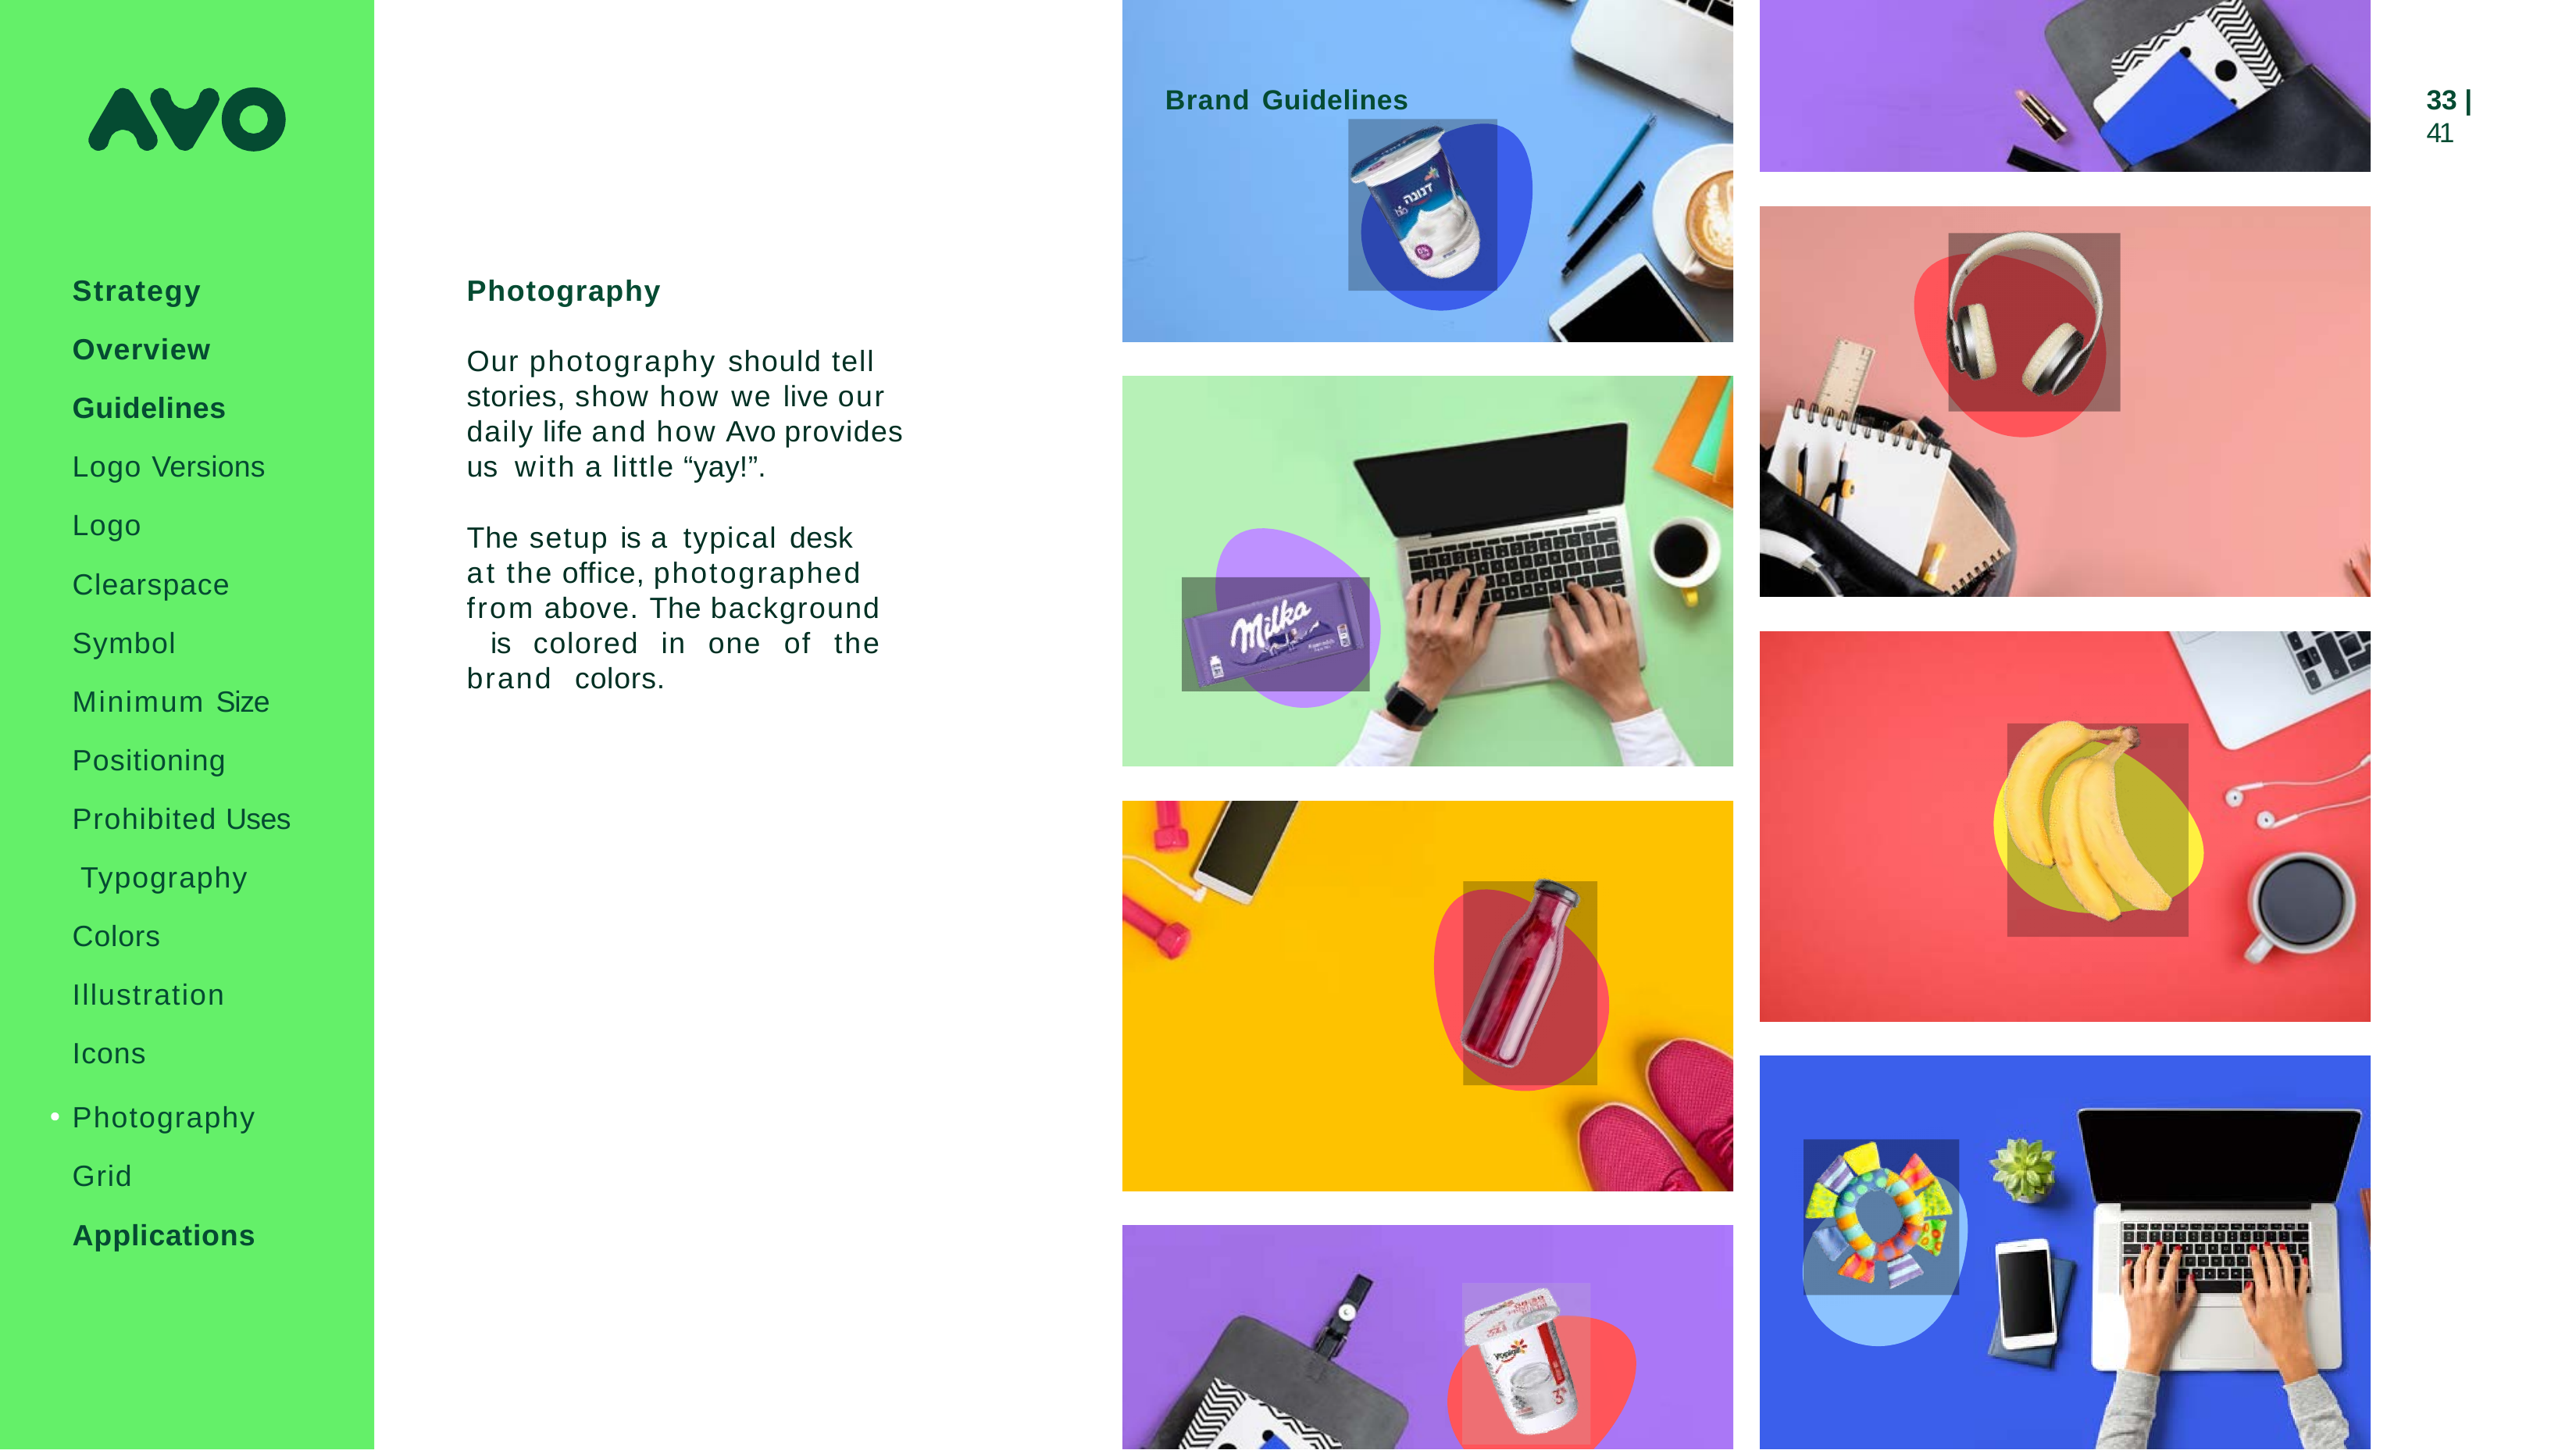

Brand Guidelines
33 | 41

Strategy
Overview  Guidelines  Logo Versions  Logo  Clearspace  Symbol  Minimum Size  Positioning  Prohibited Uses  Typography  Colors  Illustration  Icons
Photography
Our photography should tell  stories, show how we live our  daily life and how Avo provides us  with a little “yay!”.
The setup is a typical desk  at the office, photographed
from above. The background  is colored in one of the brand  colors.

Photography
Grid
Applications